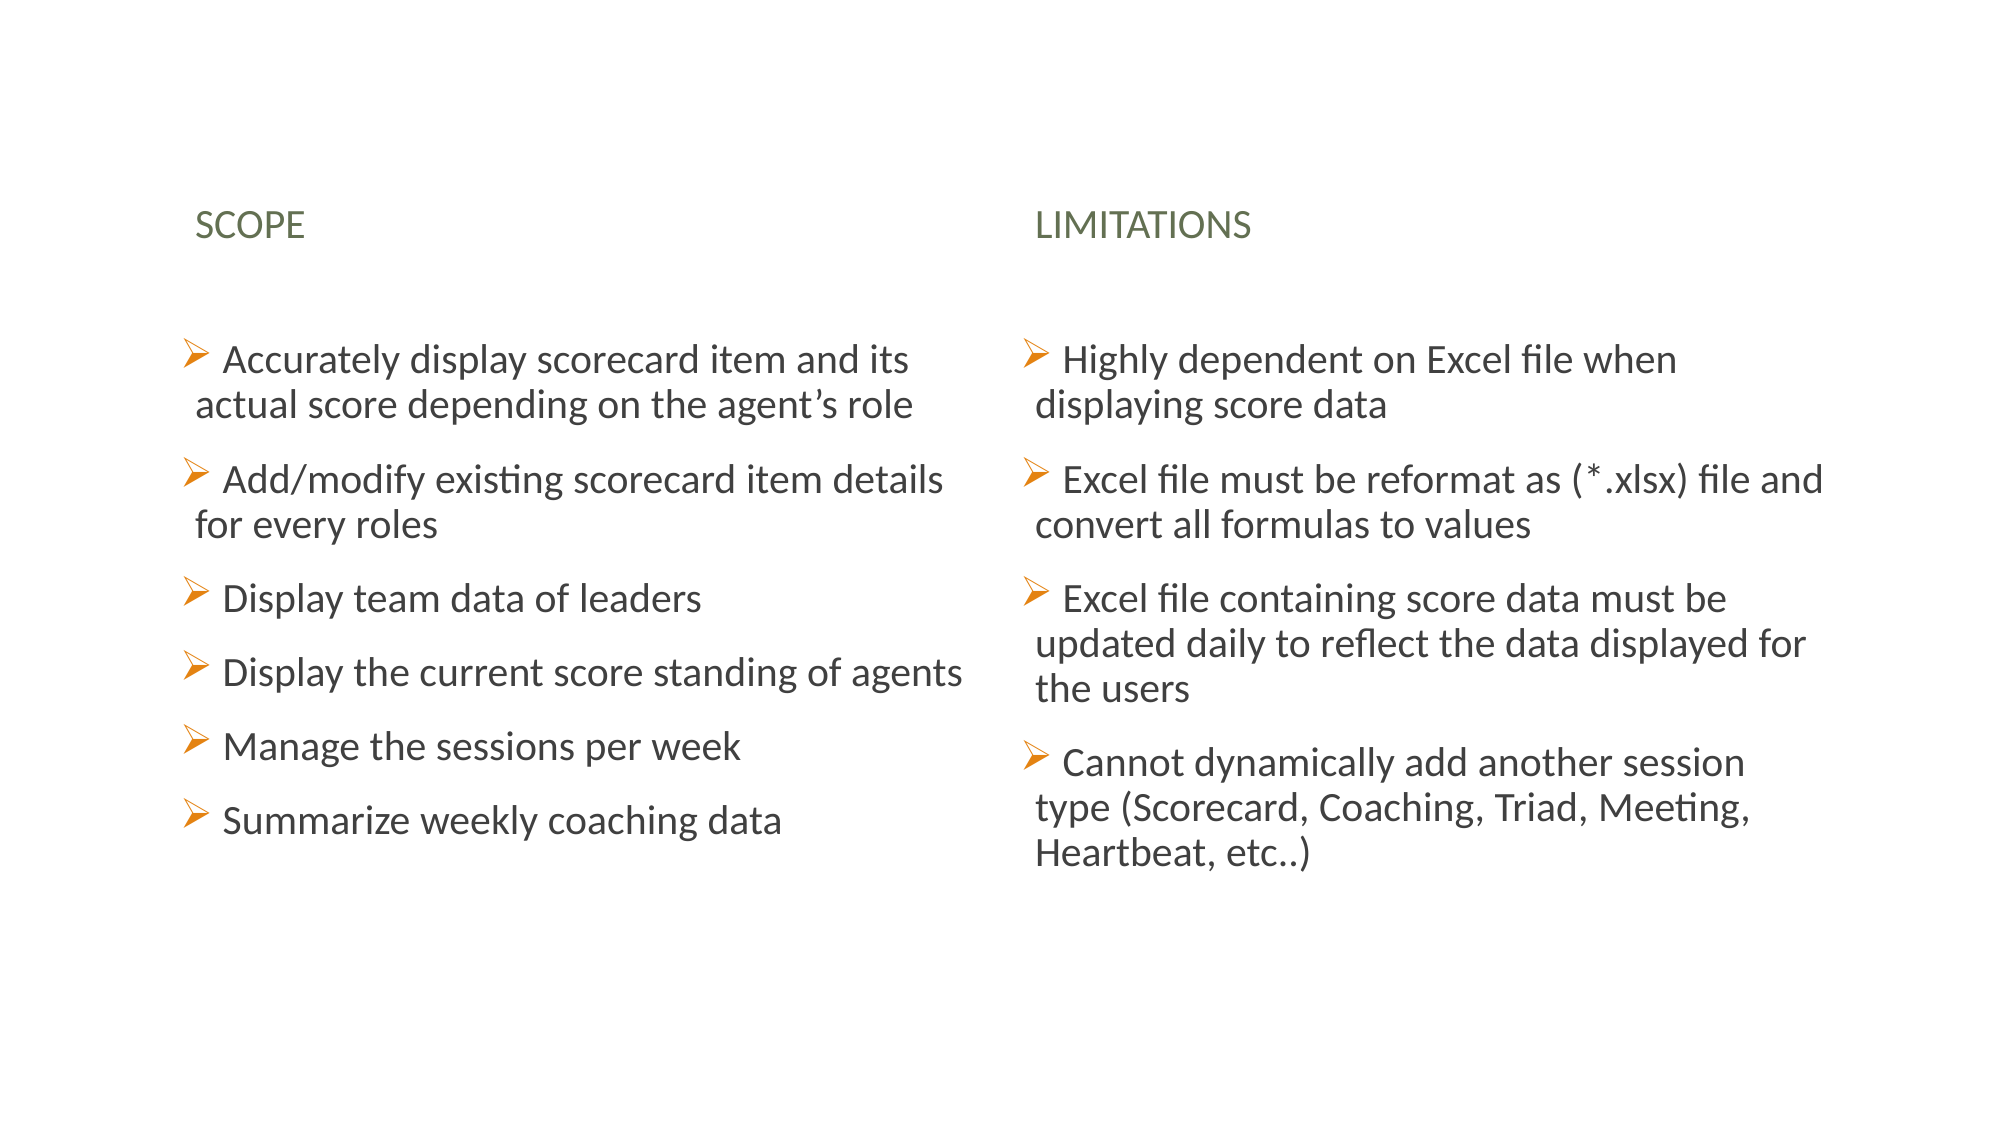

Scope
Limitations
 Accurately display scorecard item and its actual score depending on the agent’s role
 Add/modify existing scorecard item details for every roles
 Display team data of leaders
 Display the current score standing of agents
 Manage the sessions per week
 Summarize weekly coaching data
 Highly dependent on Excel file when displaying score data
 Excel file must be reformat as (*.xlsx) file and convert all formulas to values
 Excel file containing score data must be updated daily to reflect the data displayed for the users
 Cannot dynamically add another session type (Scorecard, Coaching, Triad, Meeting, Heartbeat, etc..)